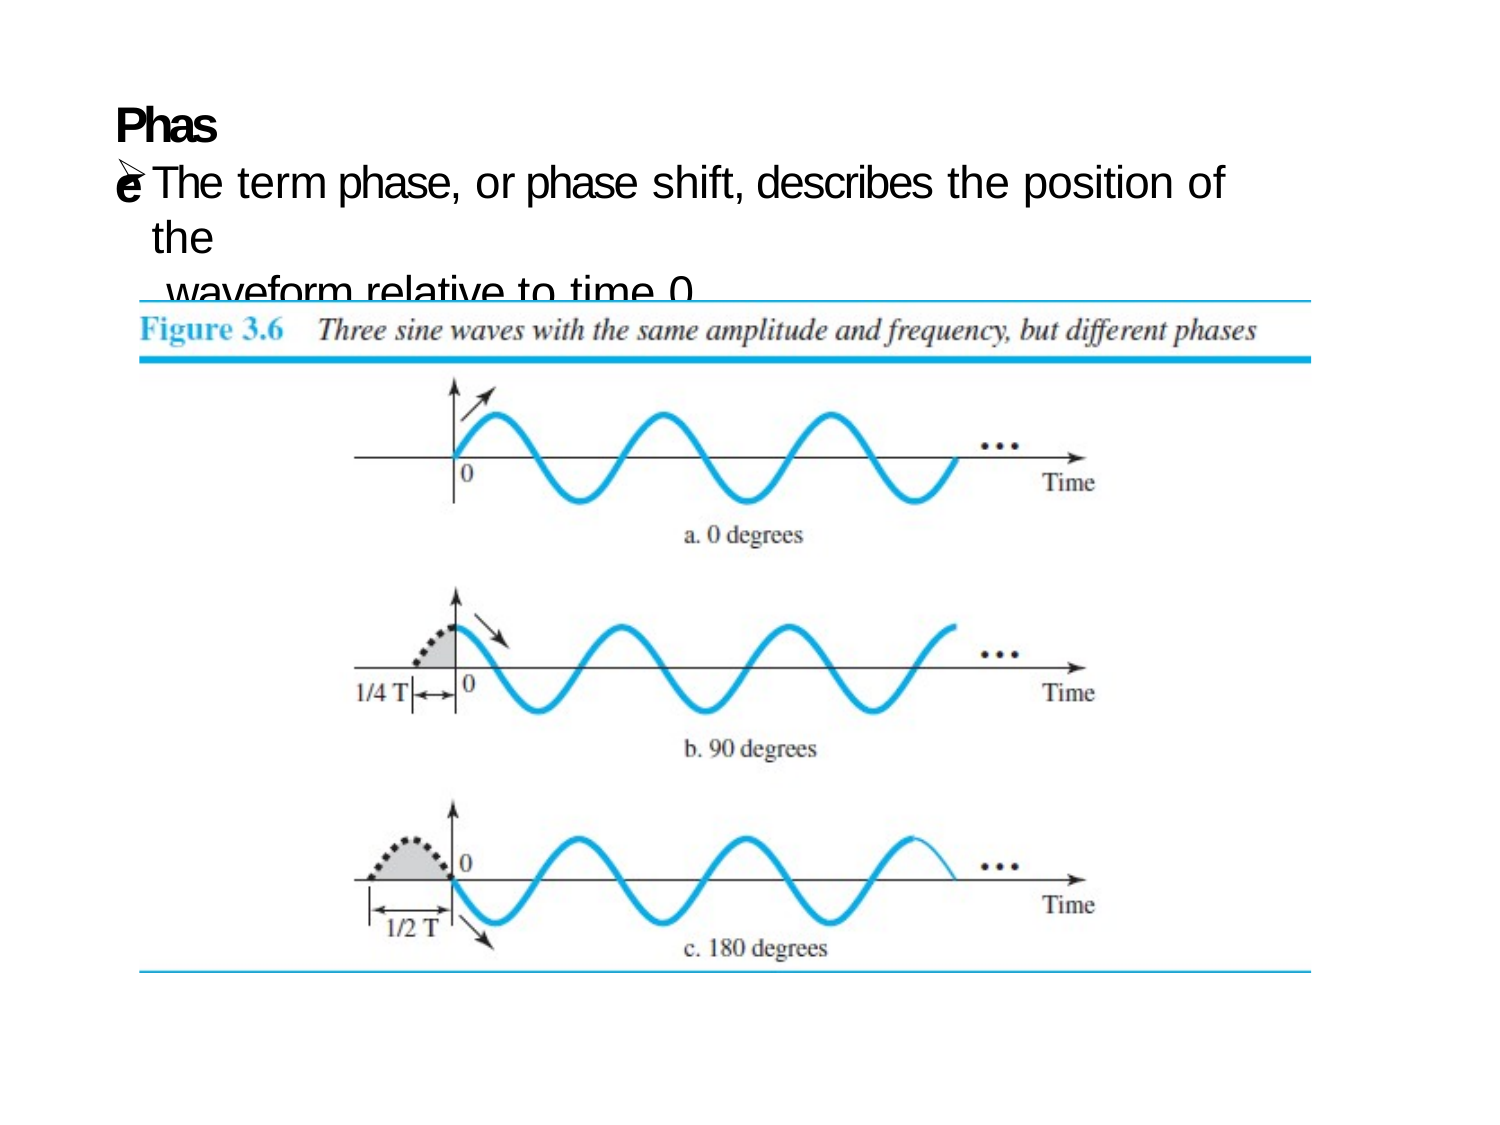

# Phase
The term phase, or phase shift, describes the position of the
waveform relative to time 0.